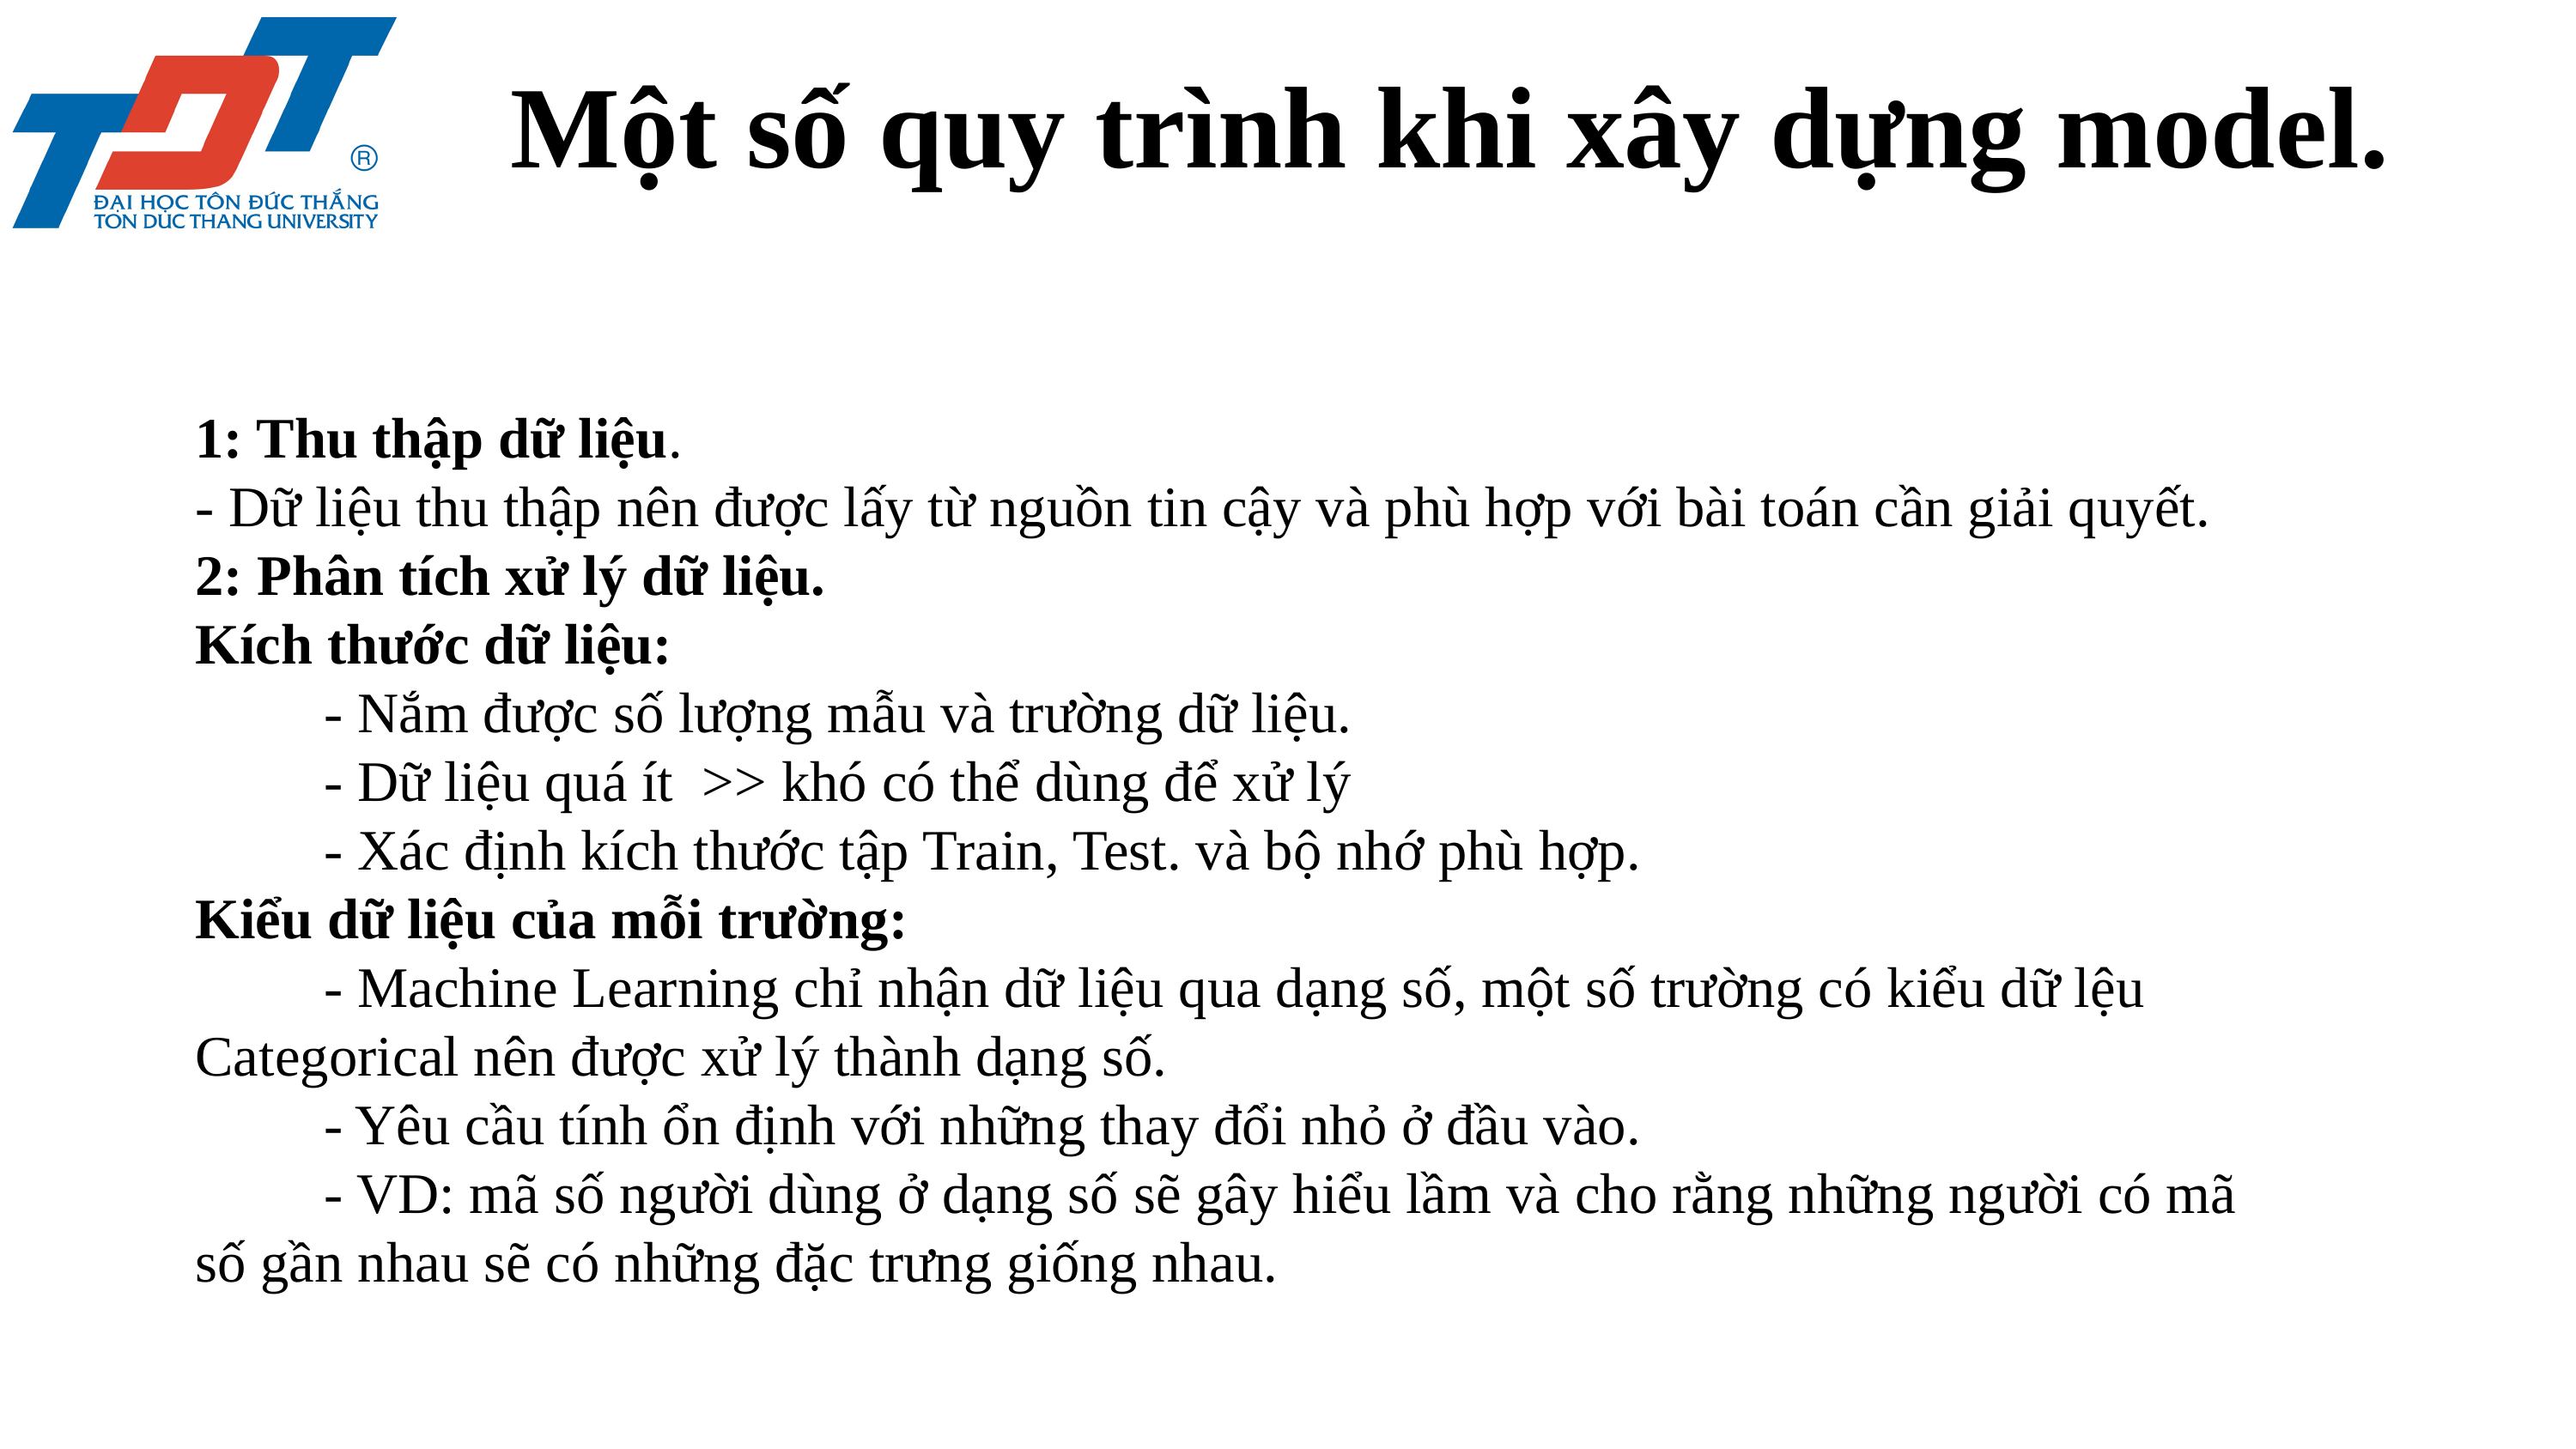

Một số quy trình khi xây dựng model.
1: Thu thập dữ liệu.
- Dữ liệu thu thập nên được lấy từ nguồn tin cậy và phù hợp với bài toán cần giải quyết.
2: Phân tích xử lý dữ liệu.
Kích thước dữ liệu:
 	- Nắm được số lượng mẫu và trường dữ liệu.
	- Dữ liệu quá ít  >> khó có thể dùng để xử lý
	- Xác định kích thước tập Train, Test. và bộ nhớ phù hợp.
Kiểu dữ liệu của mỗi trường:
	- Machine Learning chỉ nhận dữ liệu qua dạng số, một số trường có kiểu dữ lệu Categorical nên được xử lý thành dạng số.
	- Yêu cầu tính ổn định với những thay đổi nhỏ ở đầu vào.
	- VD: mã số người dùng ở dạng số sẽ gây hiểu lầm và cho rằng những người có mã số gần nhau sẽ có những đặc trưng giống nhau.